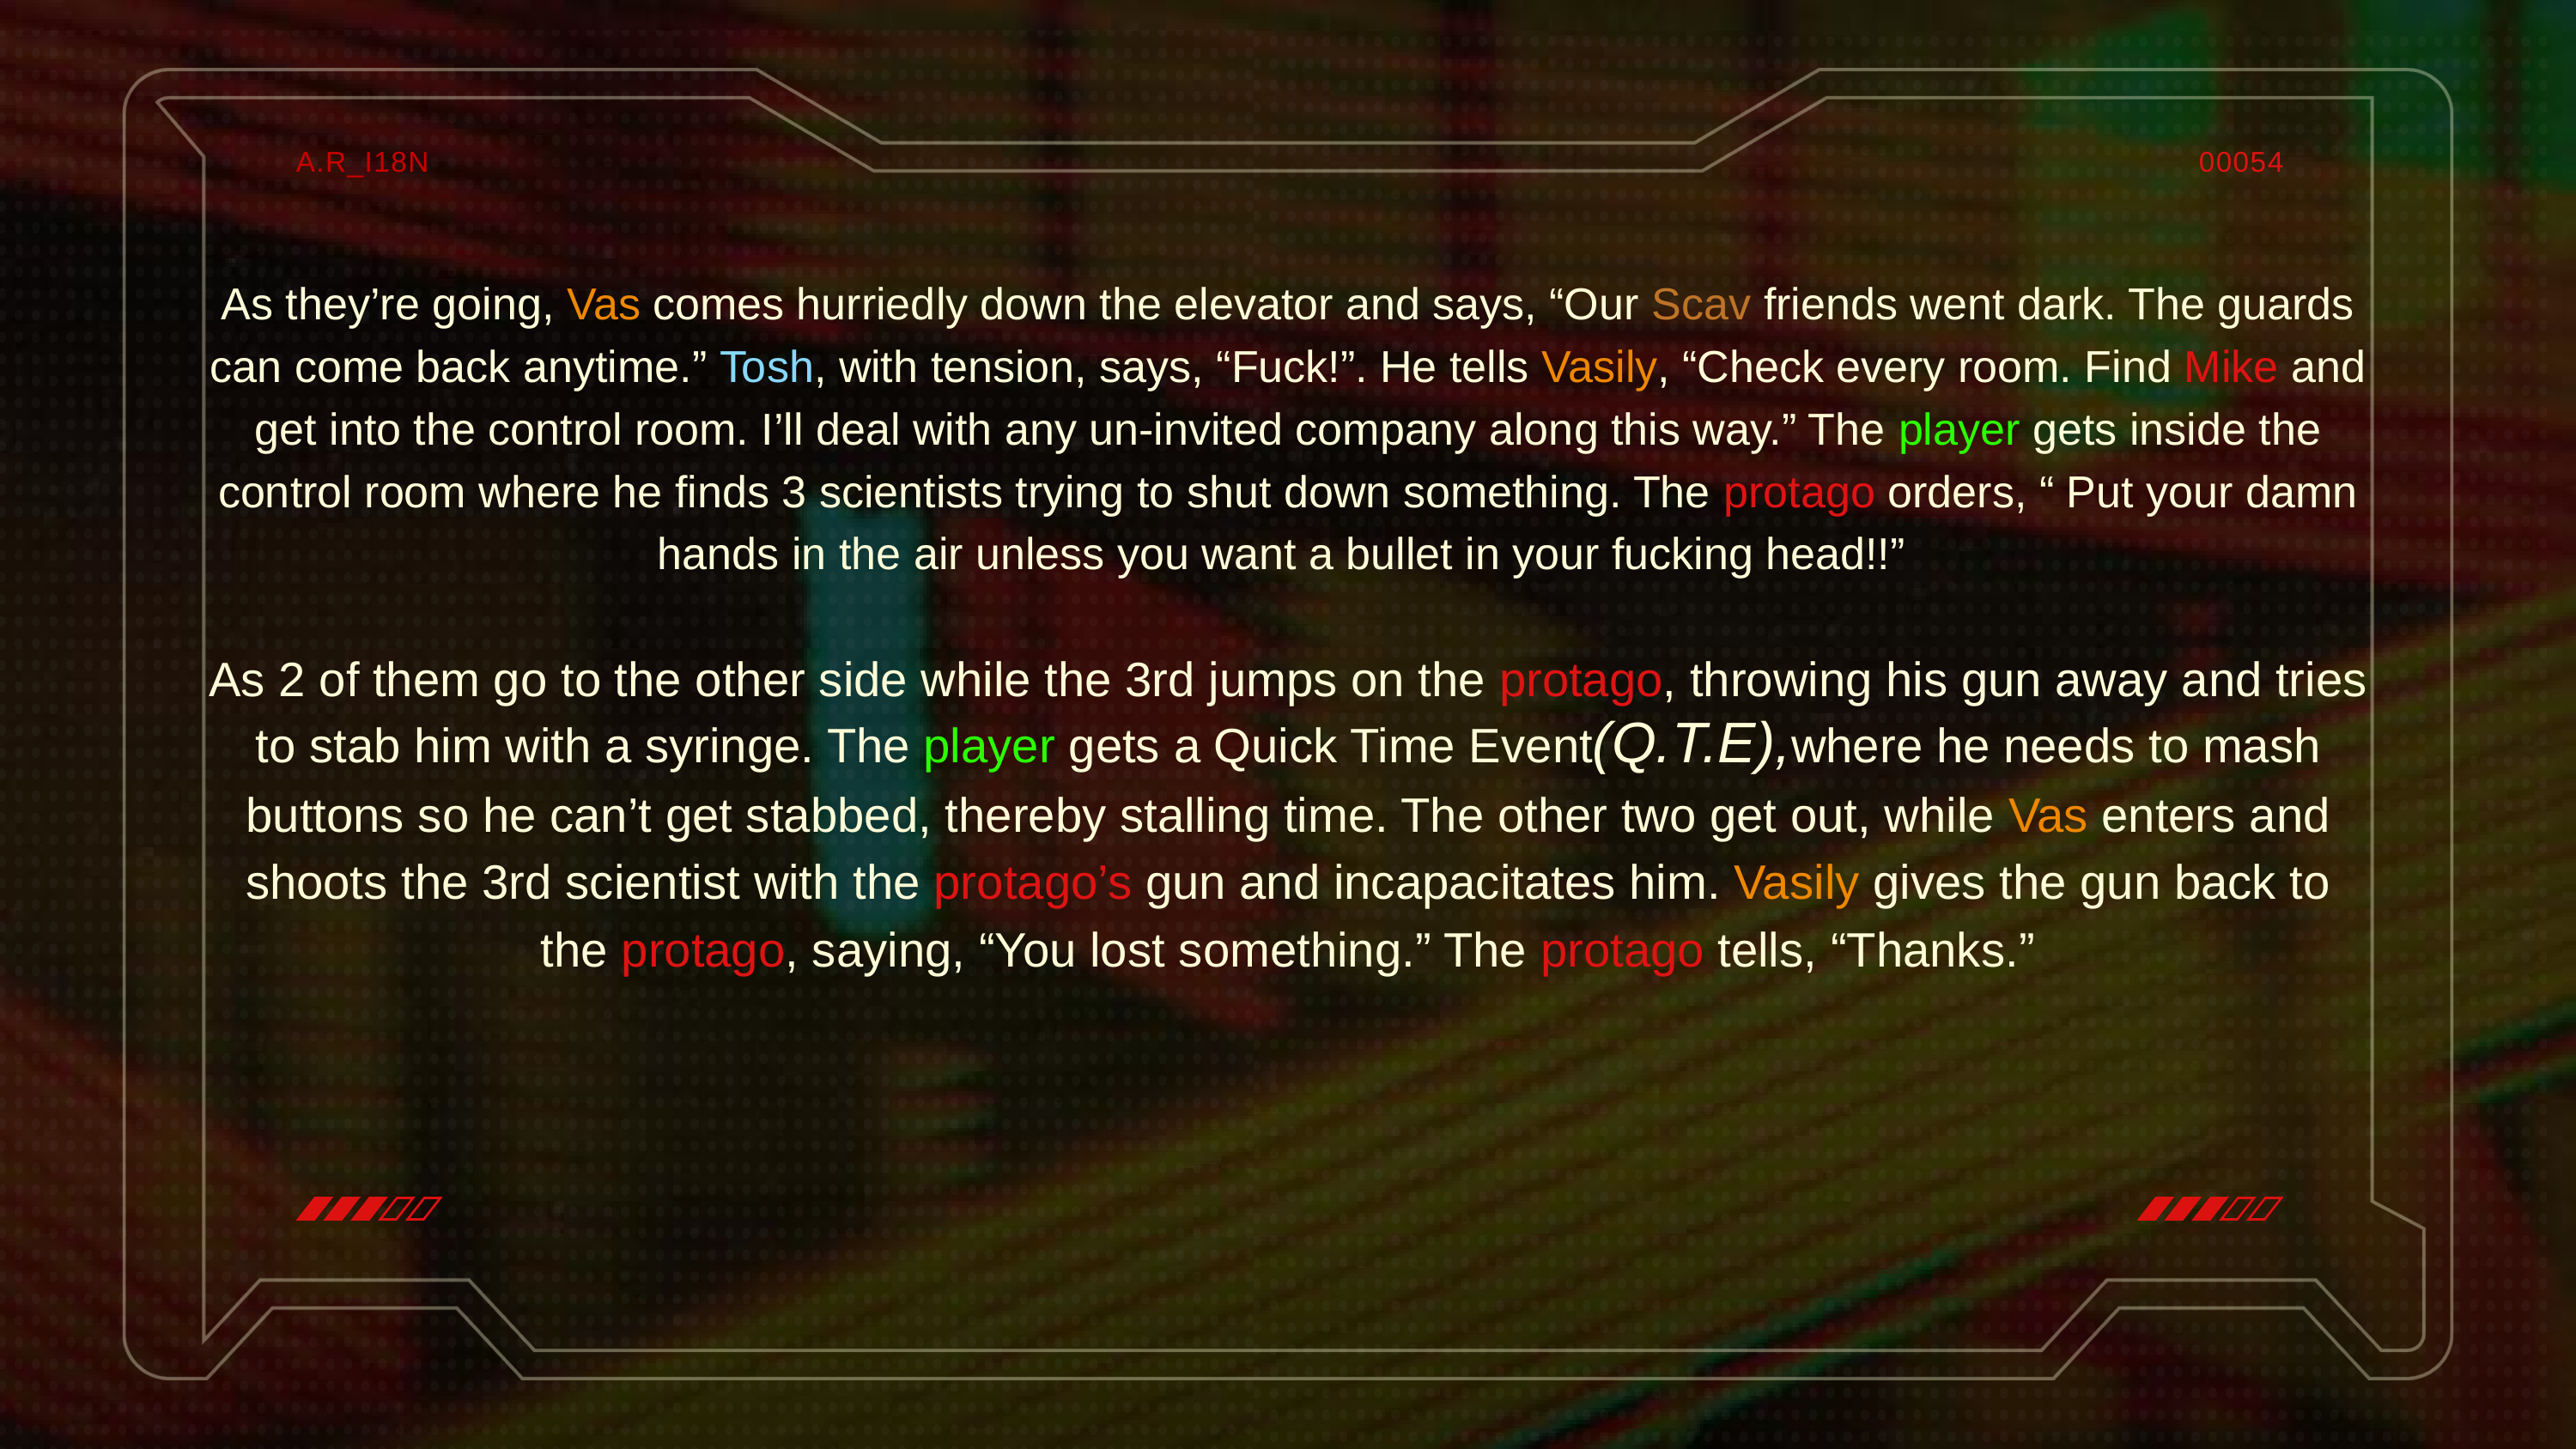

A.R_I18N
00054
As they’re going, Vas comes hurriedly down the elevator and says, “Our Scav friends went dark. The guards can come back anytime.” Tosh, with tension, says, “Fuck!”. He tells Vasily, “Check every room. Find Mike and get into the control room. I’ll deal with any un-invited company along this way.” The player gets inside the control room where he finds 3 scientists trying to shut down something. The protago orders, “ Put your damn hands in the air unless you want a bullet in your fucking head!!”

As 2 of them go to the other side while the 3rd jumps on the protago, throwing his gun away and tries to stab him with a syringe. The player gets a Quick Time Event(Q.T.E),where he needs to mash buttons so he can’t get stabbed, thereby stalling time. The other two get out, while Vas enters and shoots the 3rd scientist with the protago’s gun and incapacitates him. Vasily gives the gun back to the protago, saying, “You lost something.” The protago tells, “Thanks.”